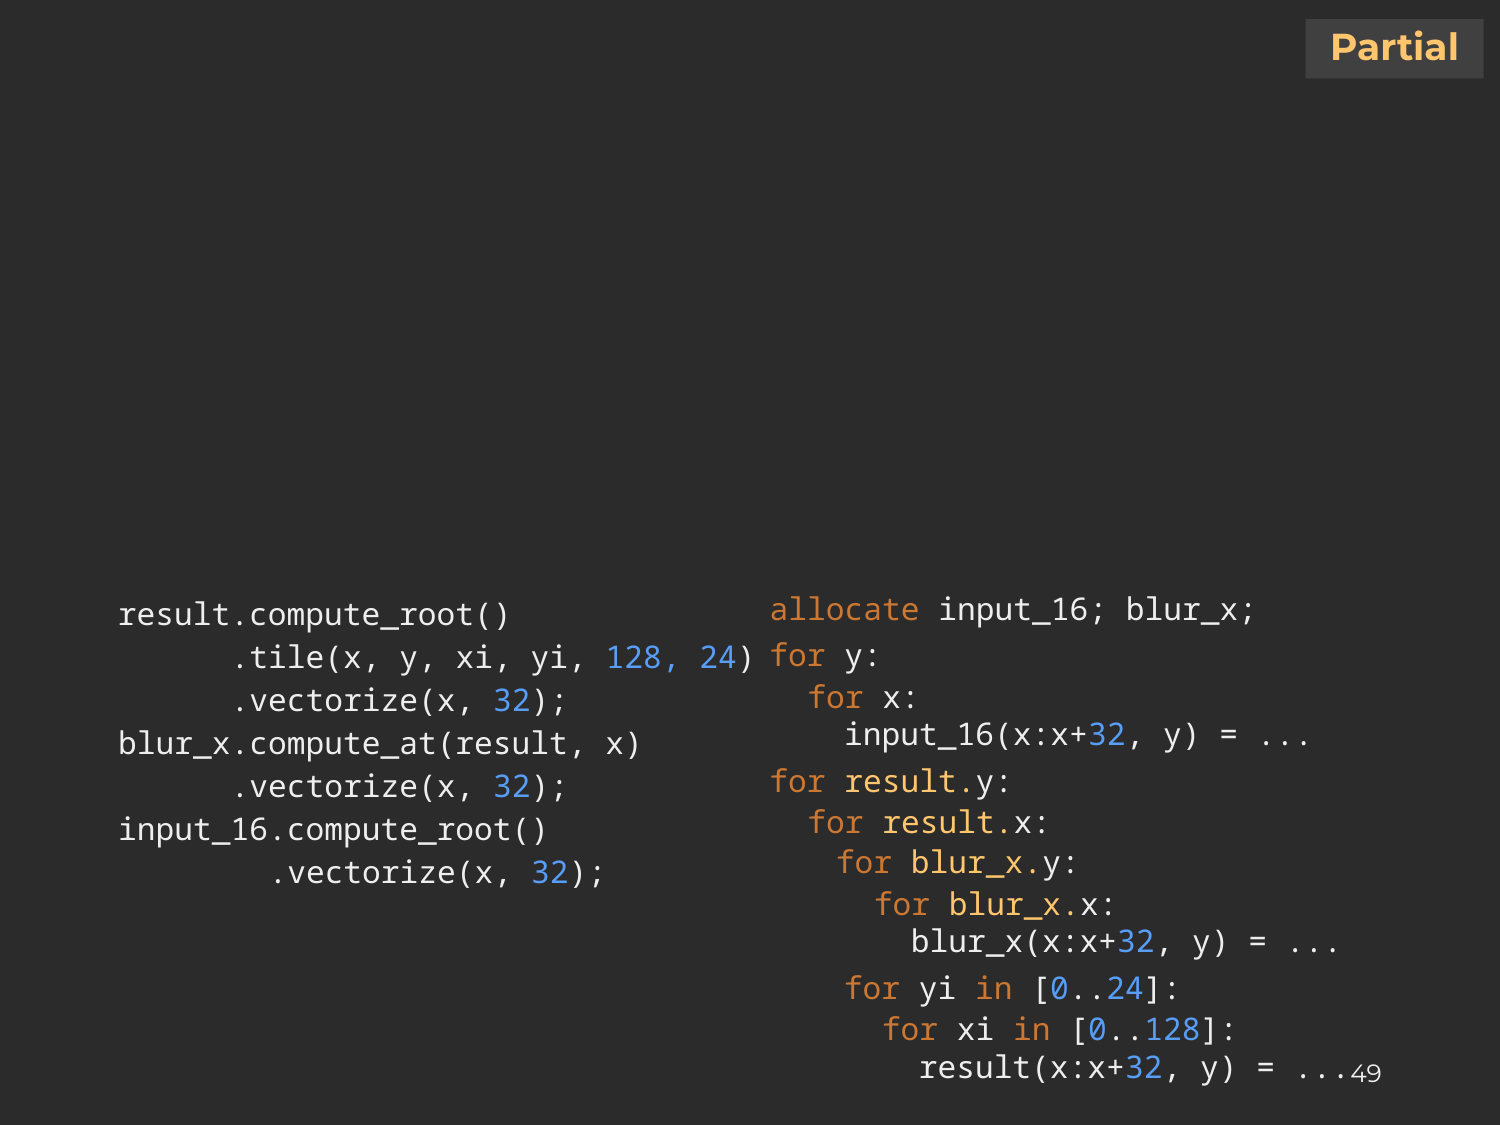

Partial

allocate input_16; blur_x;
result.compute_root()
for y:
for x:
input_16(x:x+32, y) = ...
.tile(x, y, xi, yi, 128, 24)
.vectorize(x, 32);
blur_x.compute_at(result, x)
for result.y:
.vectorize(x, 32);
for result.x:
input_16.compute_root()
for blur_x.y:
for blur_x.x:
blur_x(x:x+32, y) = ...
.vectorize(x, 32);
for yi in [0..24]:
for xi in [0..128]:
49
result(x:x+32, y) = ...